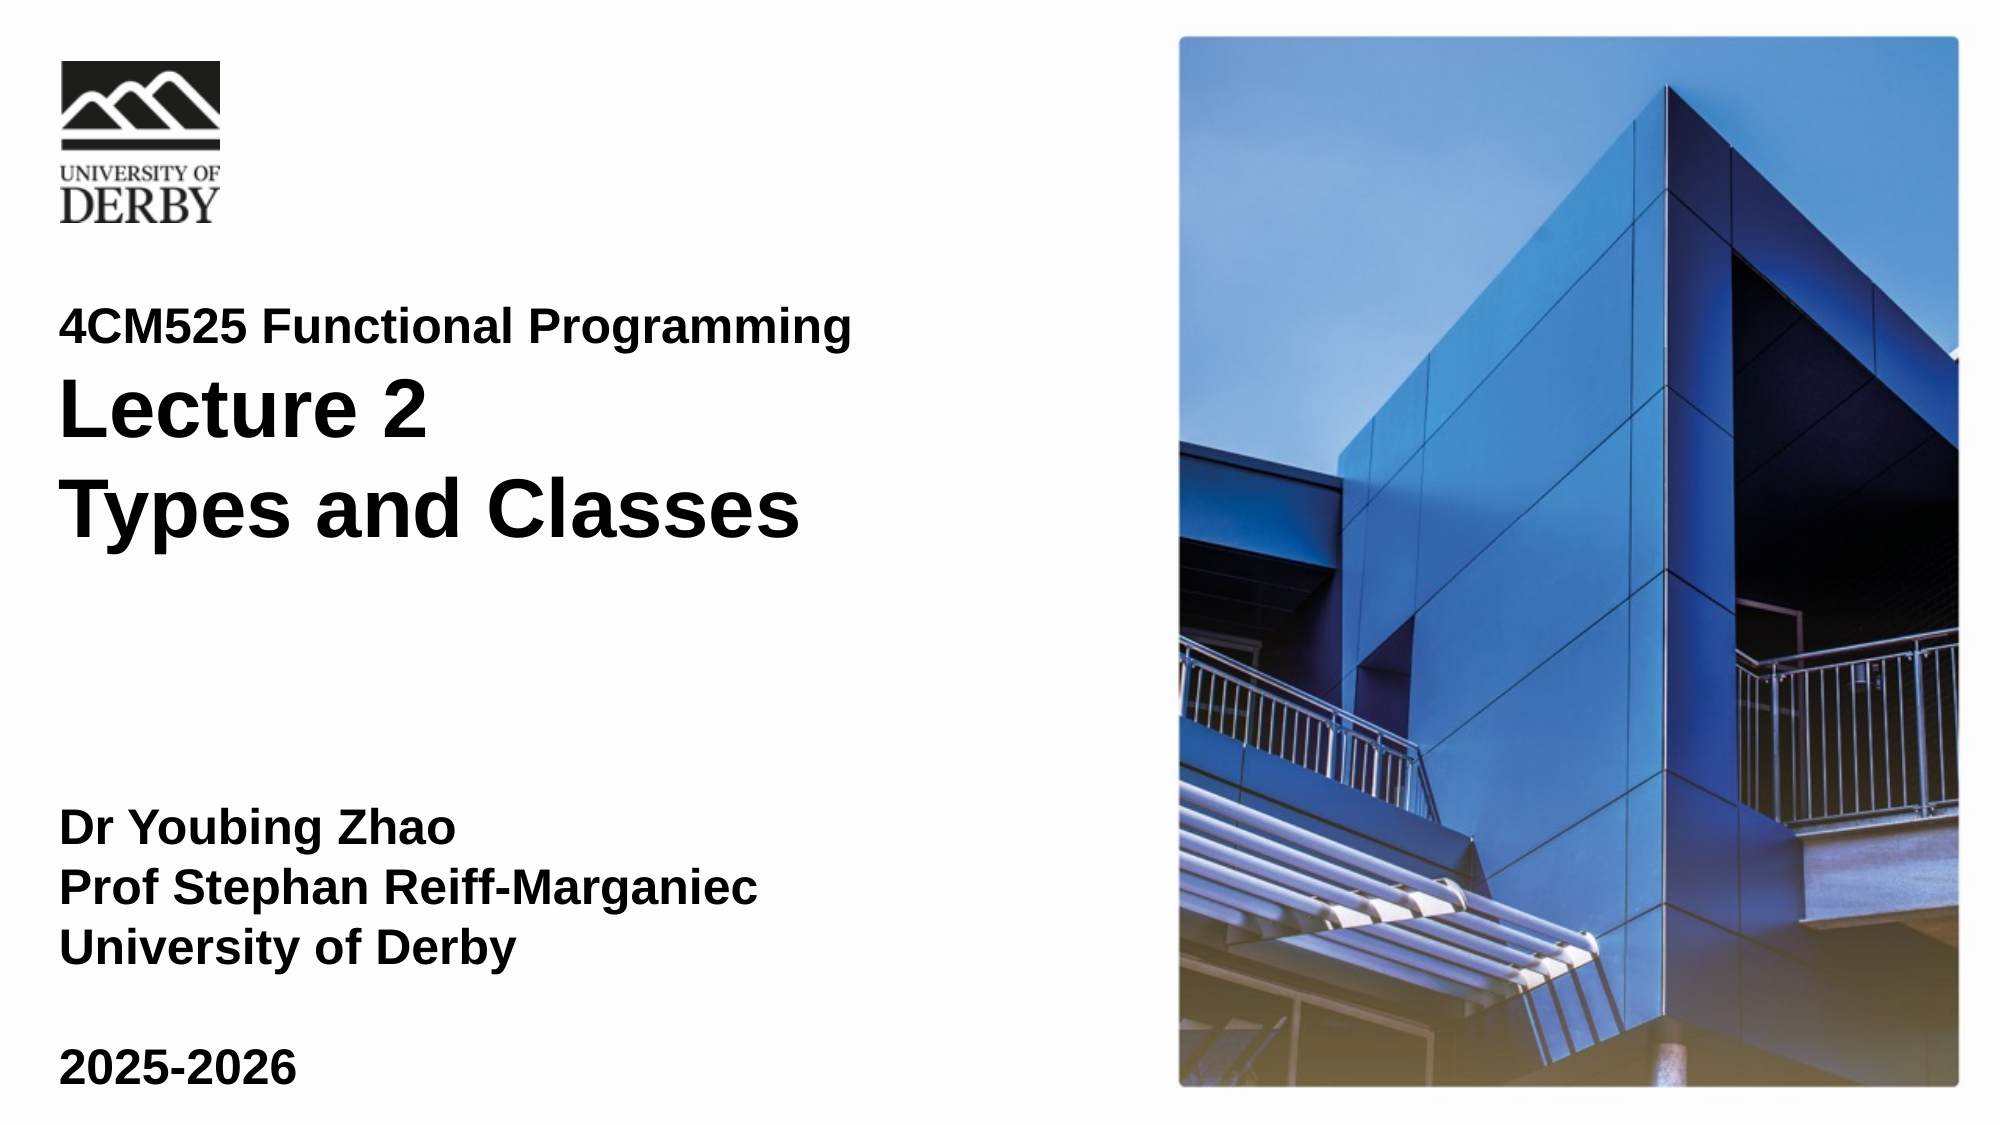

4CM525 Functional Programming
Lecture 2
Types and Classes
Dr Youbing Zhao
Prof Stephan Reiff-Marganiec University of Derby

2025-2026